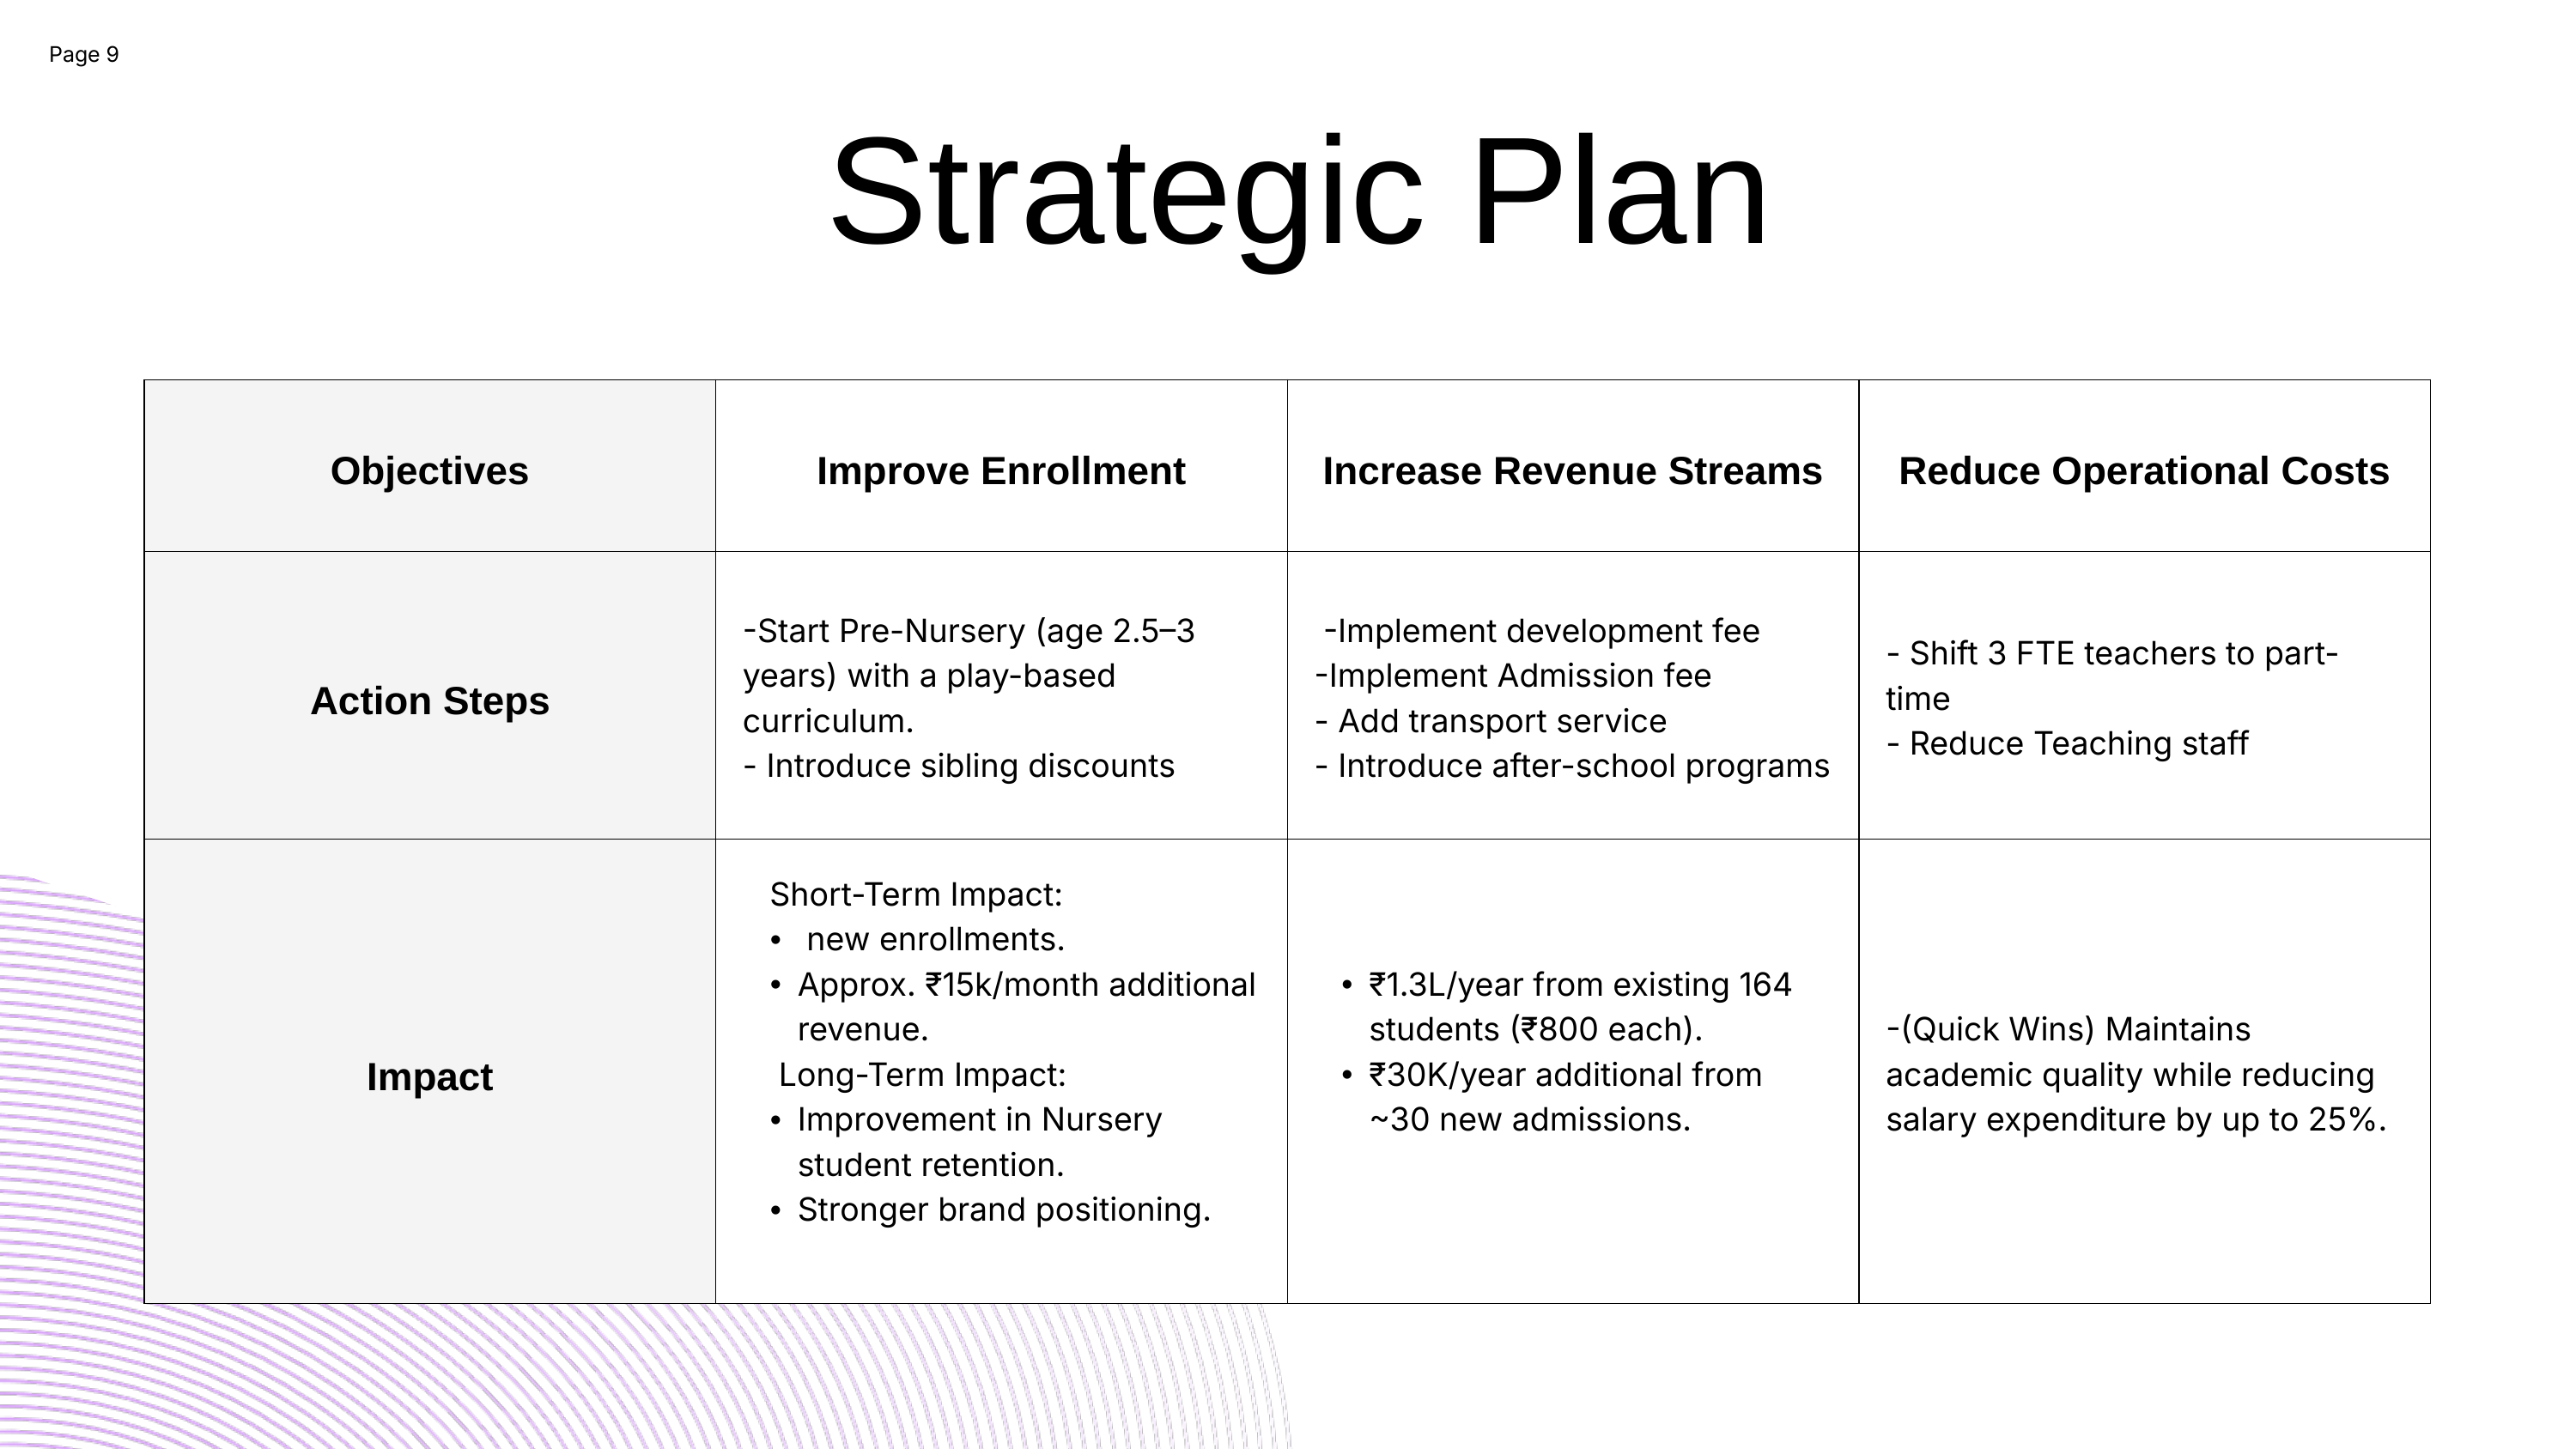

Page 9
Strategic Plan
| Objectives | Improve Enrollment | Increase Revenue Streams | Reduce Operational Costs |
| --- | --- | --- | --- |
| Action Steps | -Start Pre-Nursery (age 2.5–3 years) with a play-based curriculum. - Introduce sibling discounts | -Implement development fee -Implement Admission fee - Add transport service - Introduce after-school programs | - Shift 3 FTE teachers to part-time - Reduce Teaching staff |
| Impact | Short-Term Impact: new enrollments. Approx. ₹15k/month additional revenue. Long-Term Impact: Improvement in Nursery student retention. Stronger brand positioning. | ₹1.3L/year from existing 164 students (₹800 each). ₹30K/year additional from ~30 new admissions. | -(Quick Wins) Maintains academic quality while reducing salary expenditure by up to 25%. |